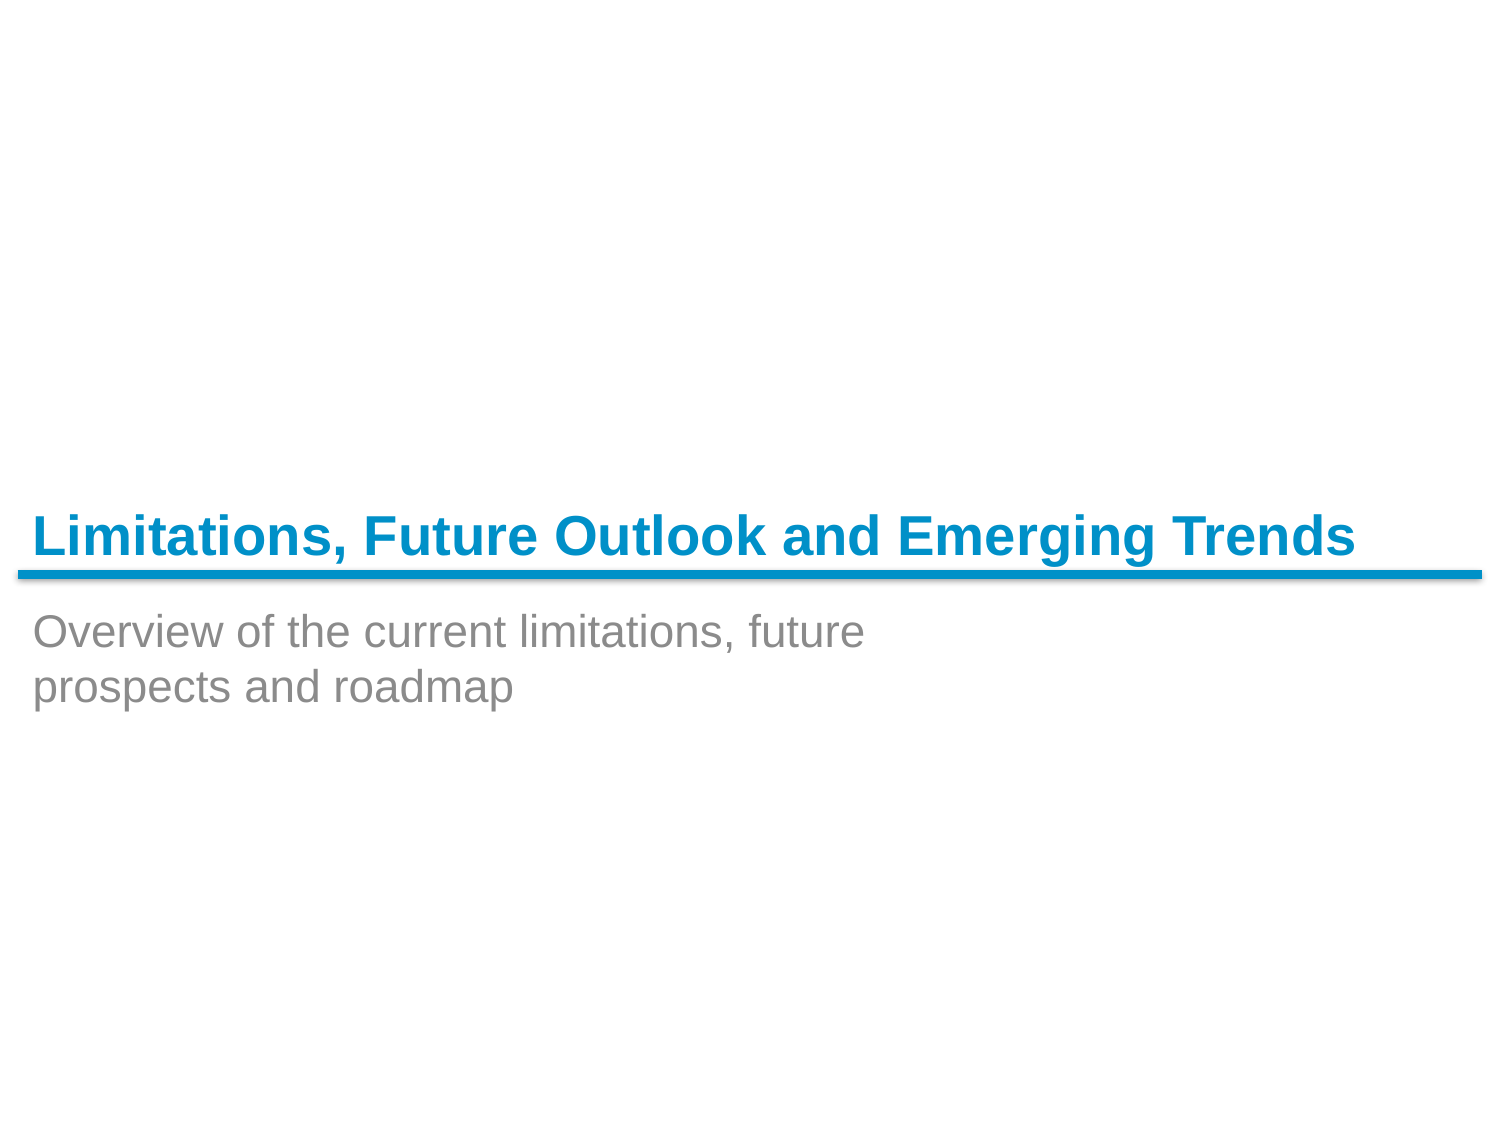

# Limitations, Future Outlook and Emerging Trends
Overview of the current limitations, future prospects and roadmap